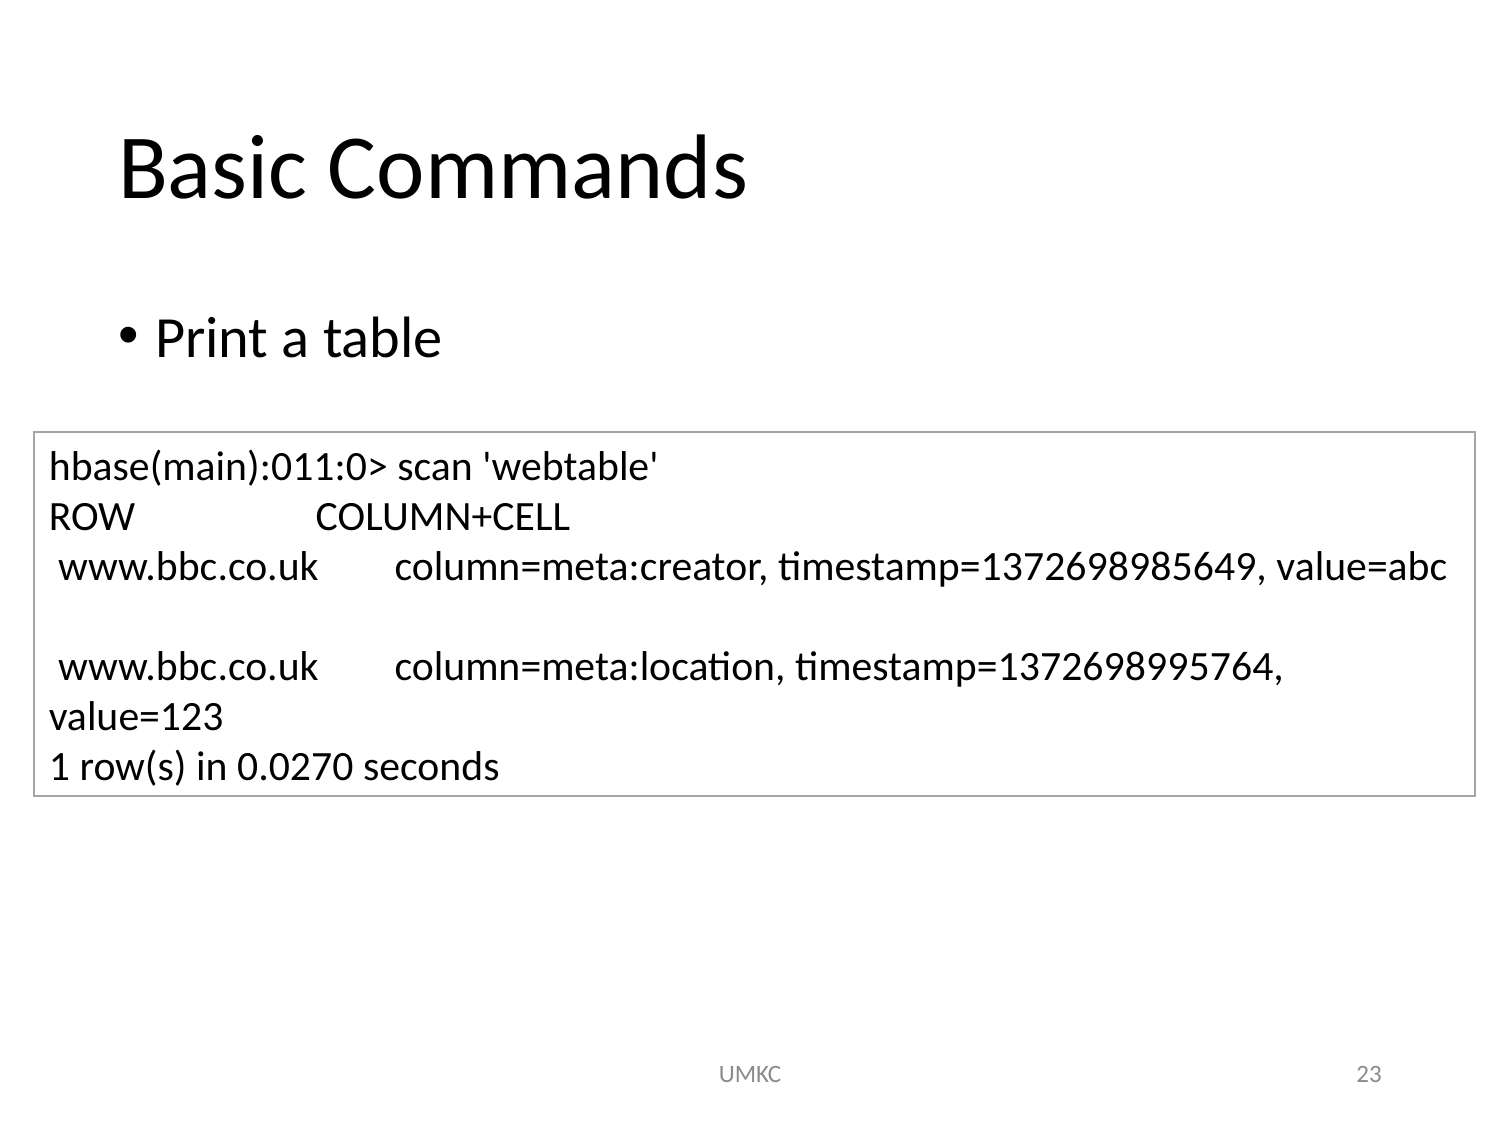

# Basic Commands
Print a table
hbase(main):011:0> scan 'webtable'
ROW                   COLUMN+CELL
 www.bbc.co.uk        column=meta:creator, timestamp=1372698985649, value=abc
 www.bbc.co.uk        column=meta:location, timestamp=1372698995764, value=123
1 row(s) in 0.0270 seconds
UMKC
23